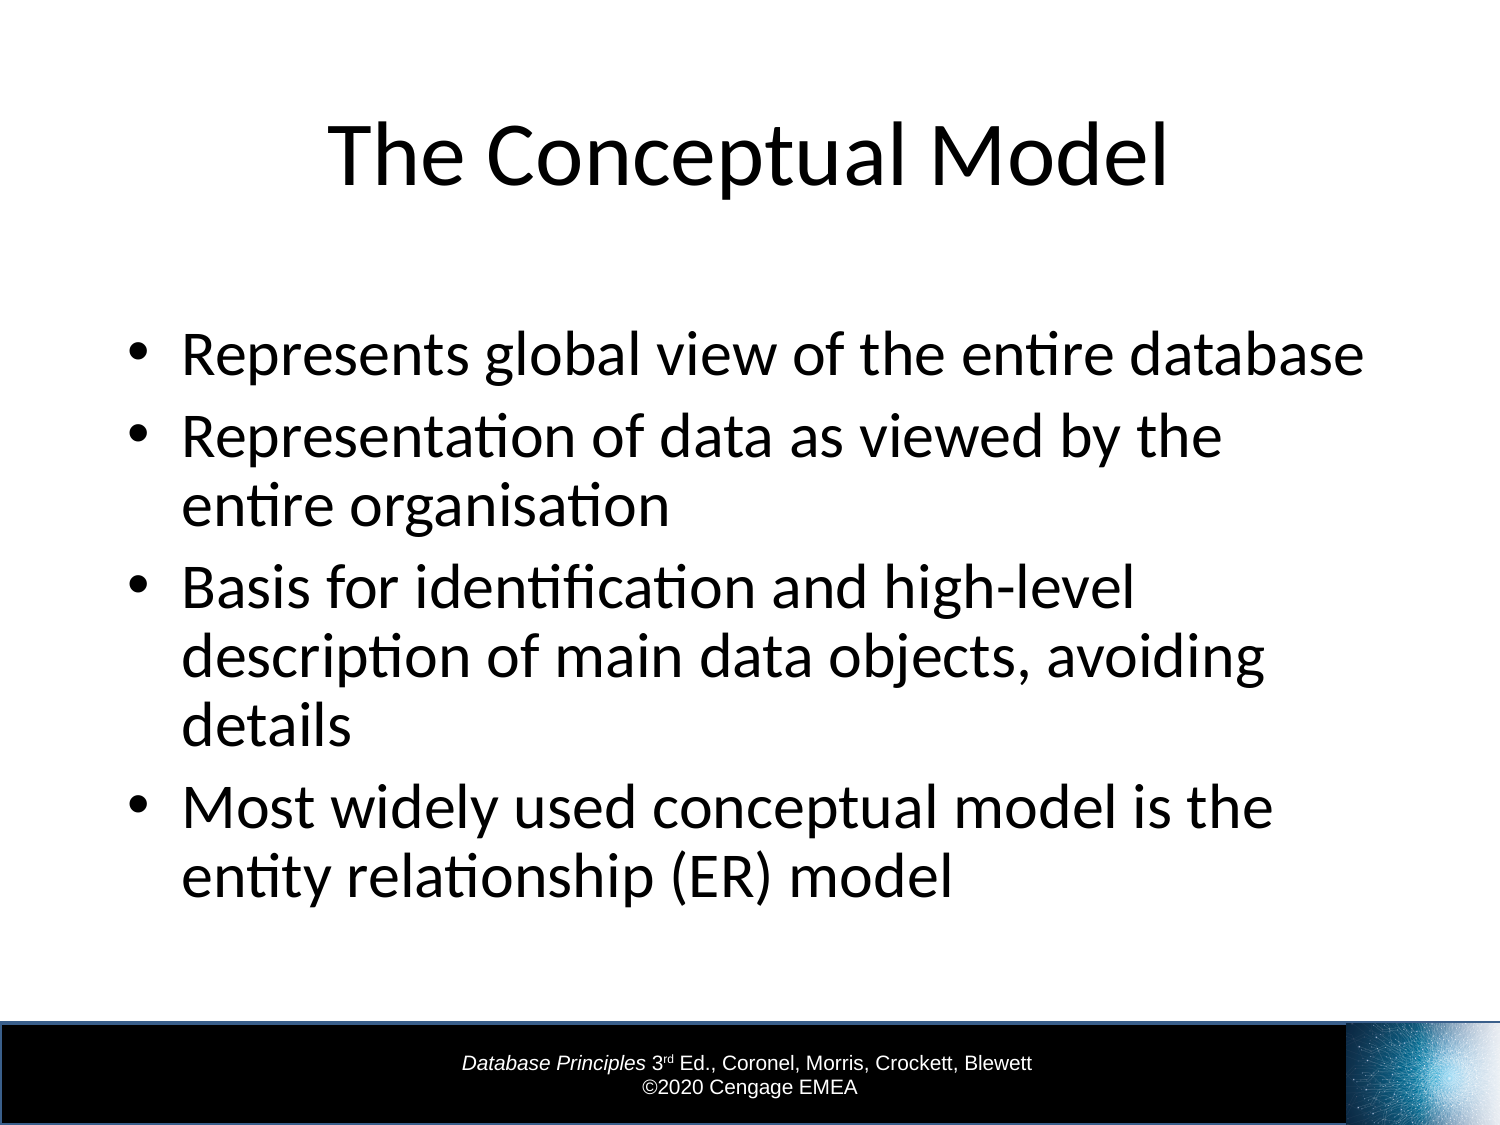

# The Conceptual Model
Represents global view of the entire database
Representation of data as viewed by the entire organisation
Basis for identification and high-level description of main data objects, avoiding details
Most widely used conceptual model is the entity relationship (ER) model